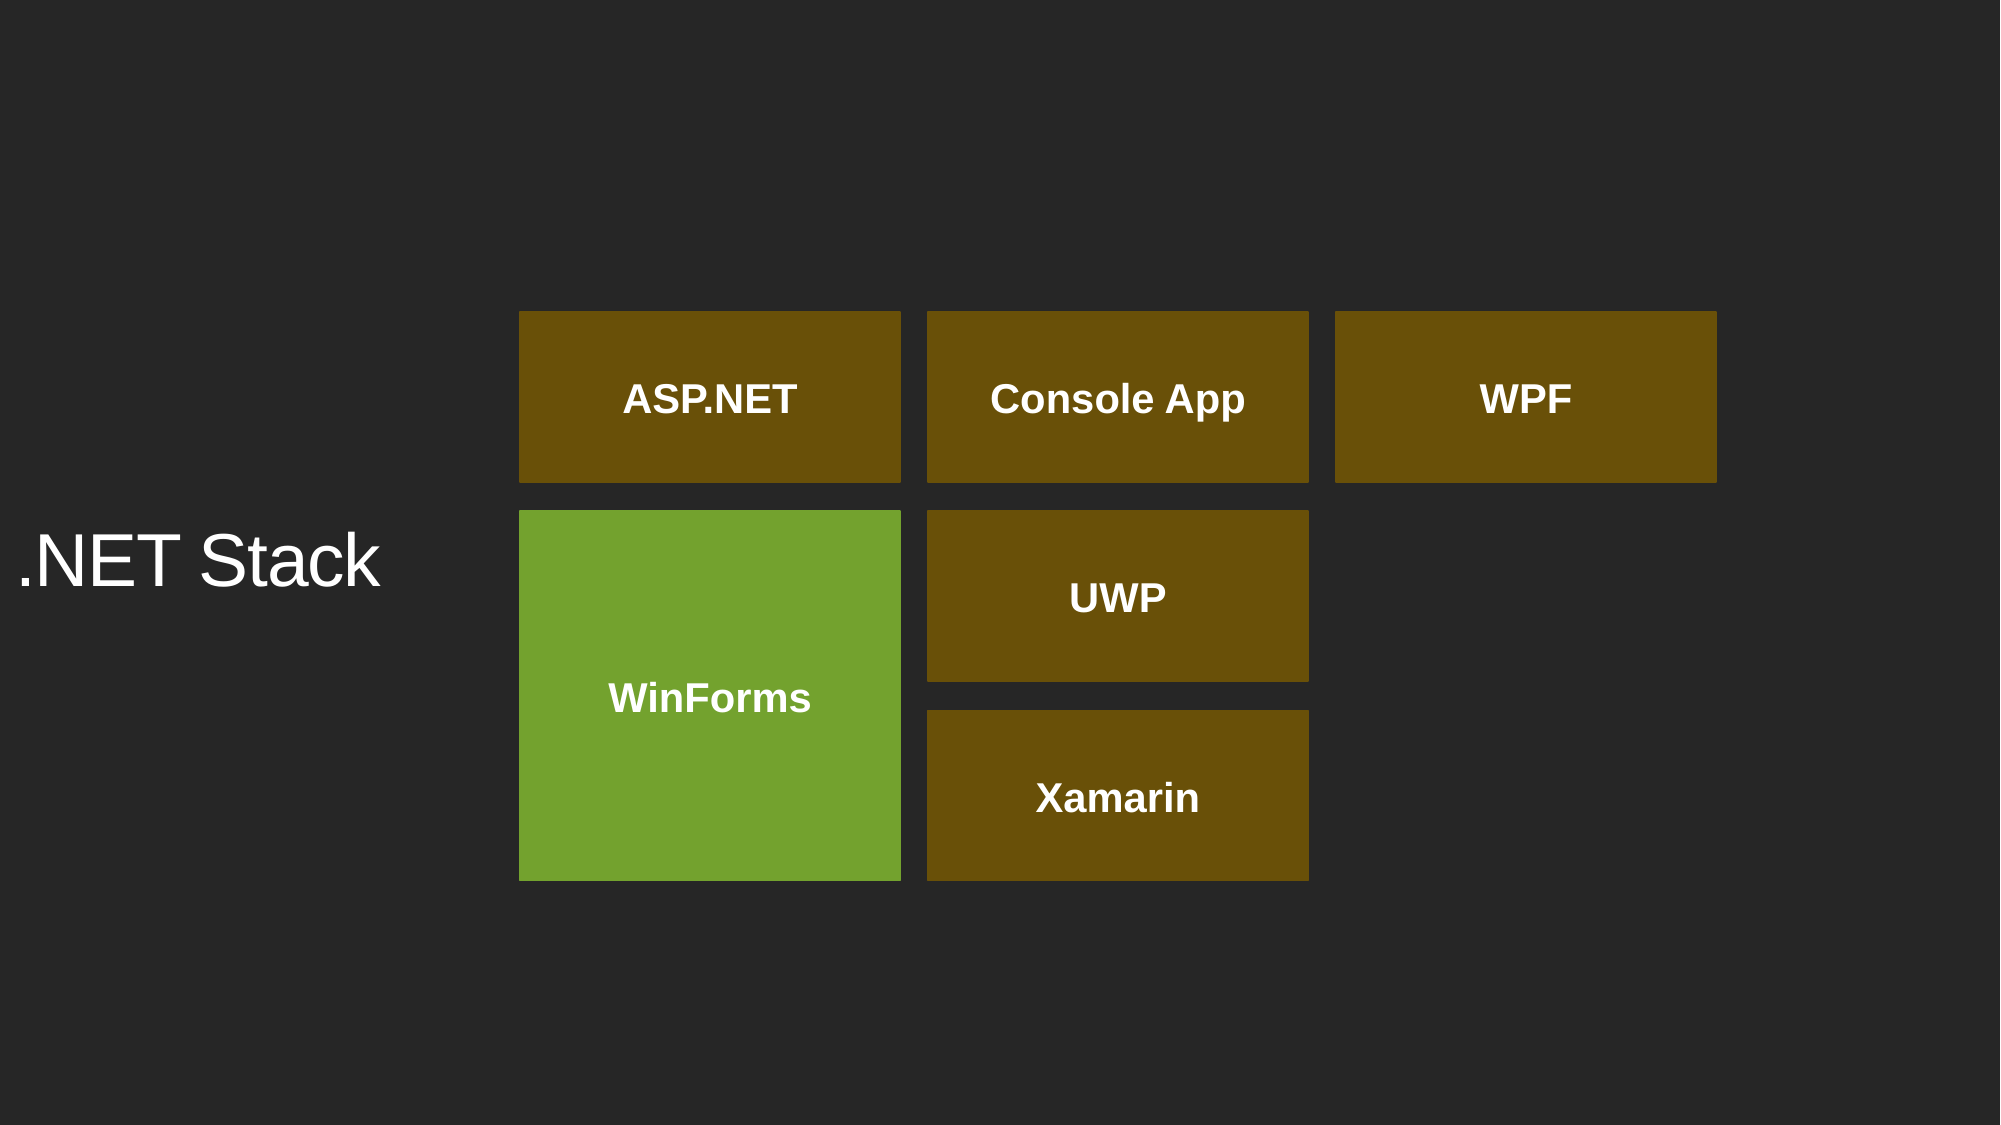

.NET Stack
ASP.NET
Console App
WPF
WinForms
UWP
Xamarin